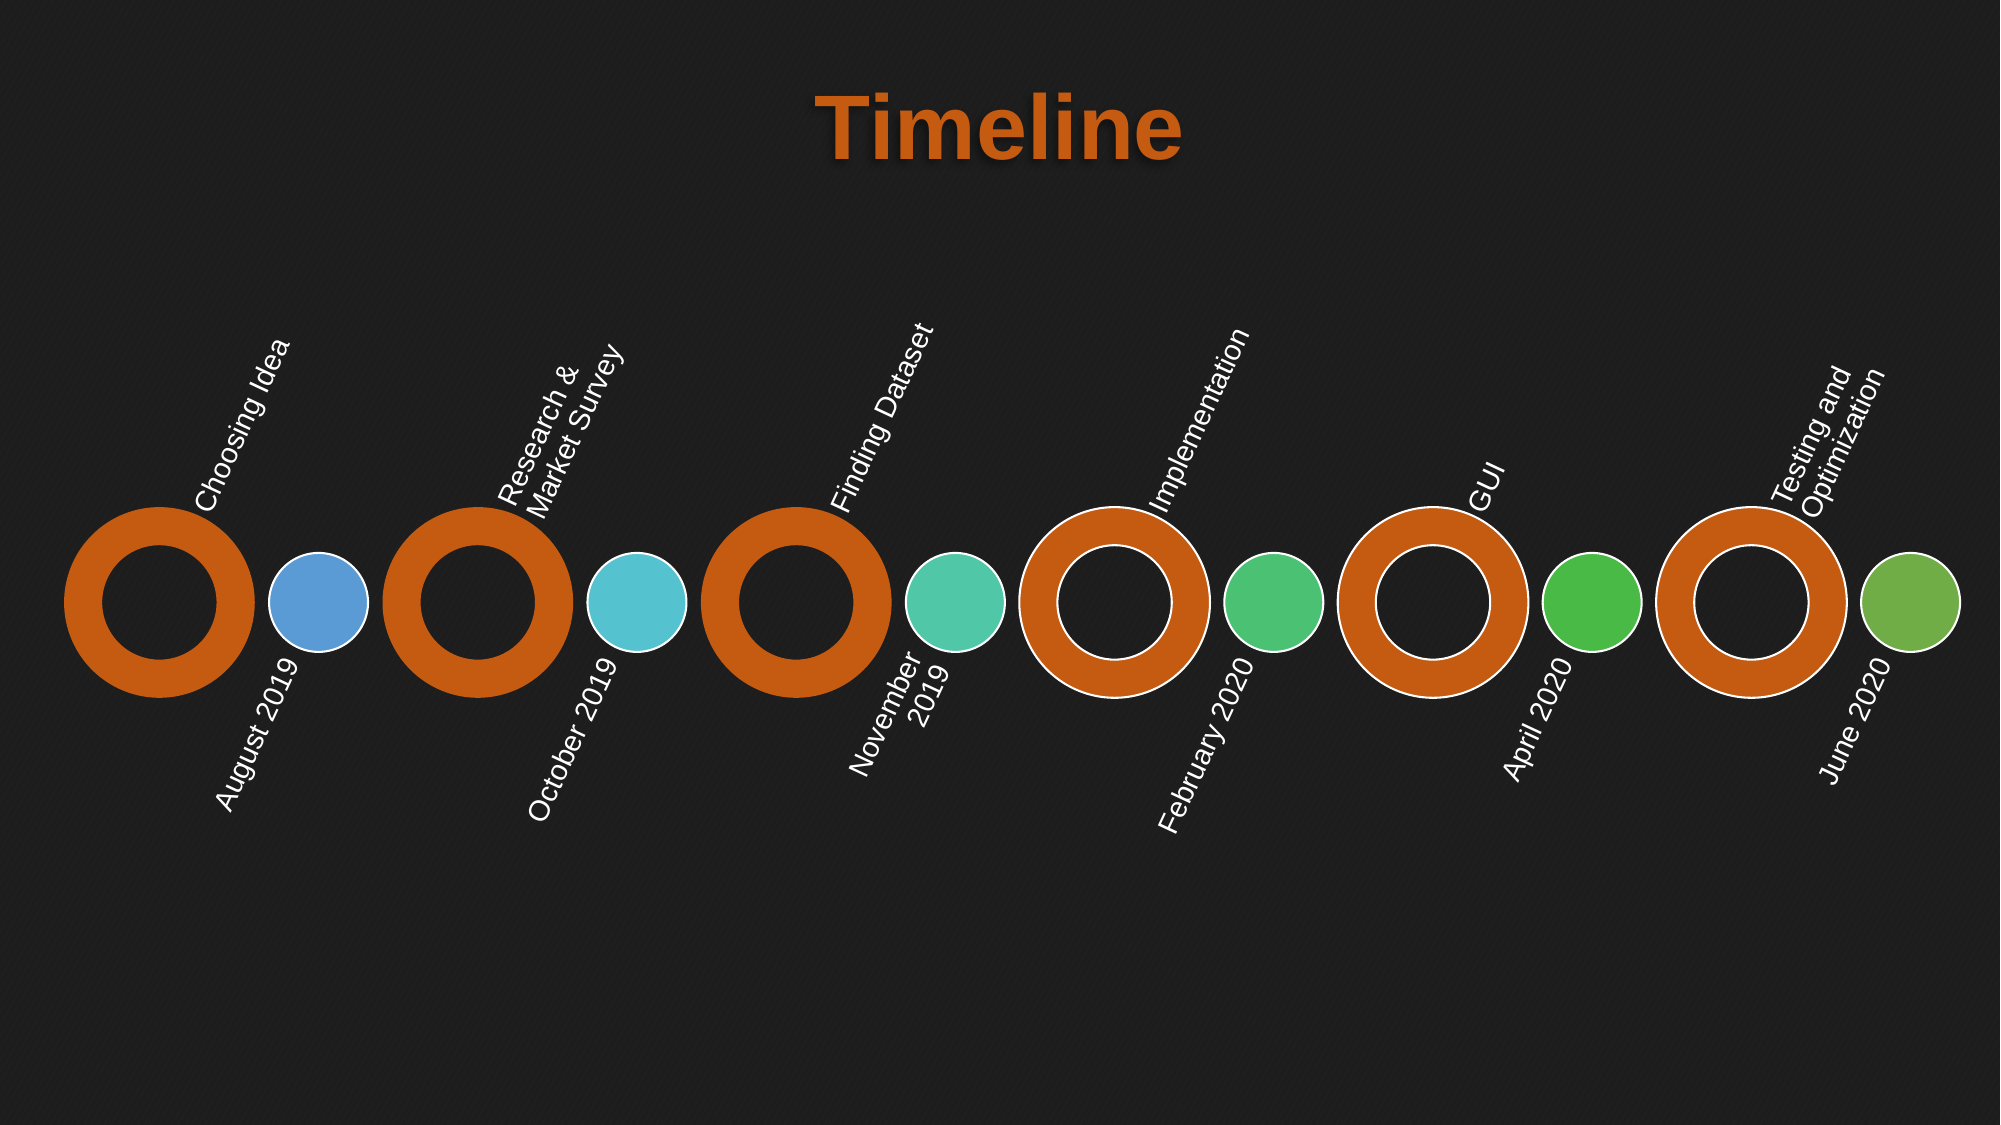

Choosing Idea
August 2019
Research & Market Survey
October 2019
Finding Dataset
November  2019
Implementation
February 2020
GUI
April 2020
Testing and Optimization
June 2020
Timeline